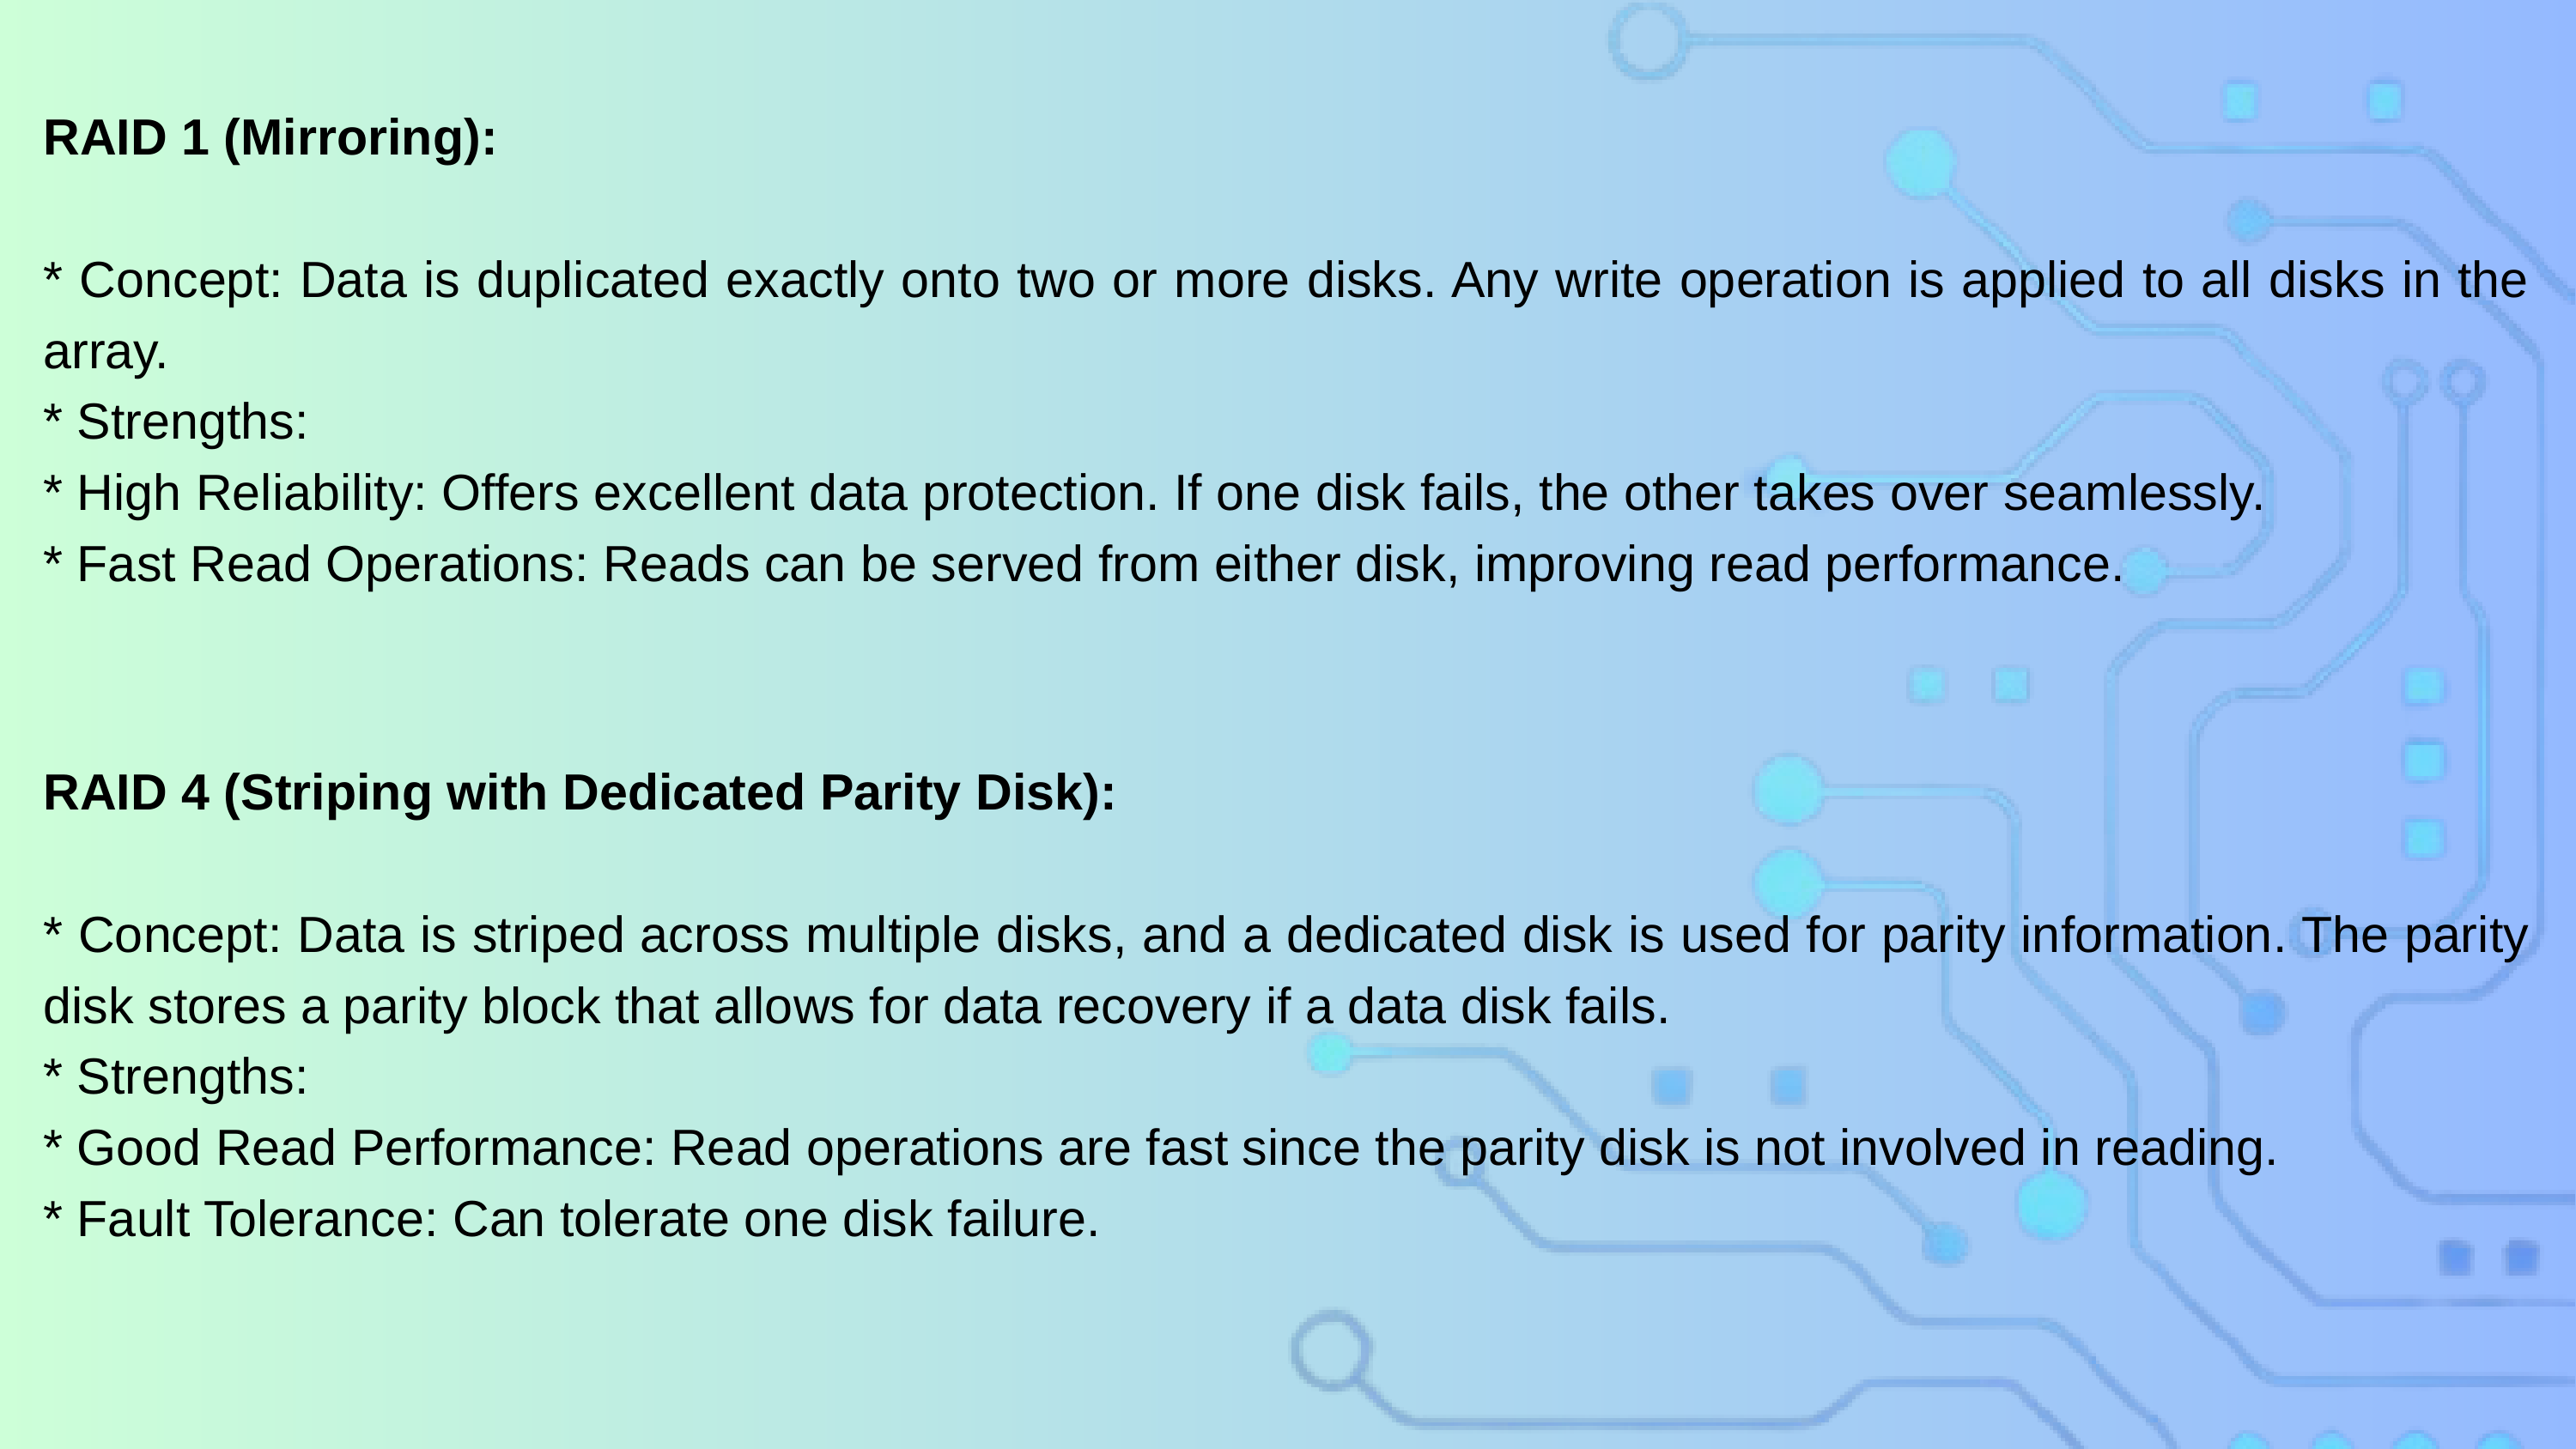

RAID 1 (Mirroring):

* Concept: Data is duplicated exactly onto two or more disks. Any write operation is applied to all disks in the array.
* Strengths:
* High Reliability: Offers excellent data protection. If one disk fails, the other takes over seamlessly.
* Fast Read Operations: Reads can be served from either disk, improving read performance.

RAID 4 (Striping with Dedicated Parity Disk):

* Concept: Data is striped across multiple disks, and a dedicated disk is used for parity information. The parity disk stores a parity block that allows for data recovery if a data disk fails.
* Strengths:
* Good Read Performance: Read operations are fast since the parity disk is not involved in reading.
* Fault Tolerance: Can tolerate one disk failure.